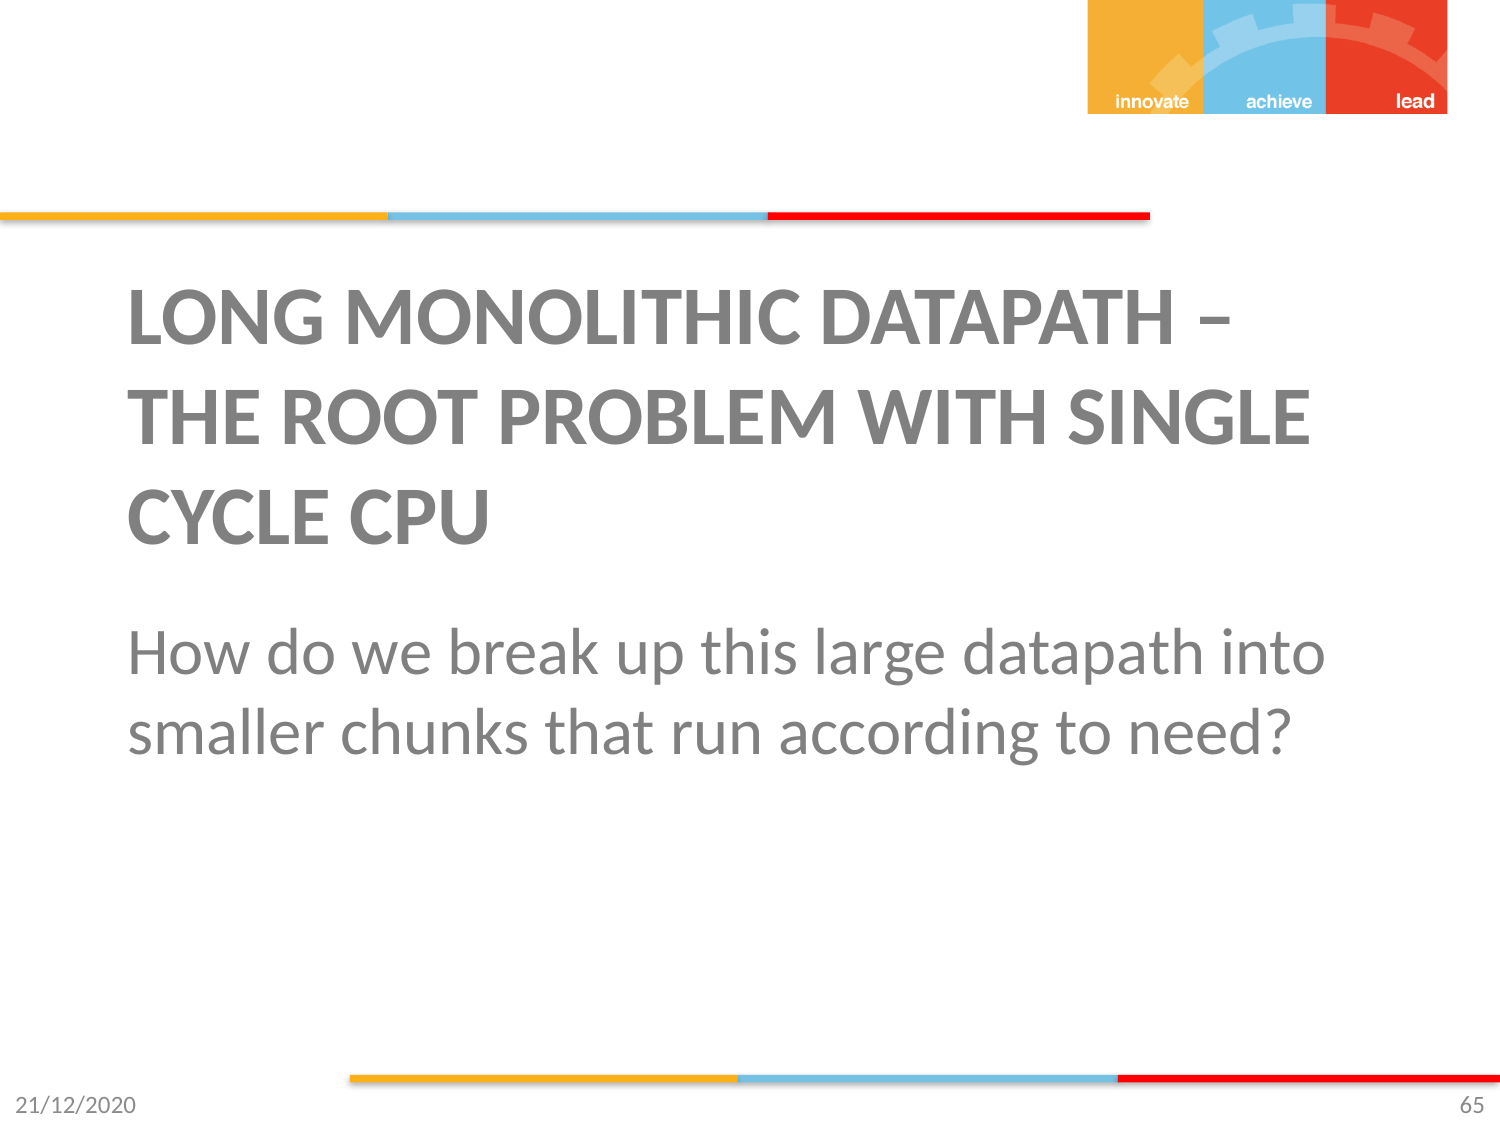

# Long monolithic datapath – the root problem with single cycle CPU
How do we break up this large datapath into smaller chunks that run according to need?
21/12/2020
65